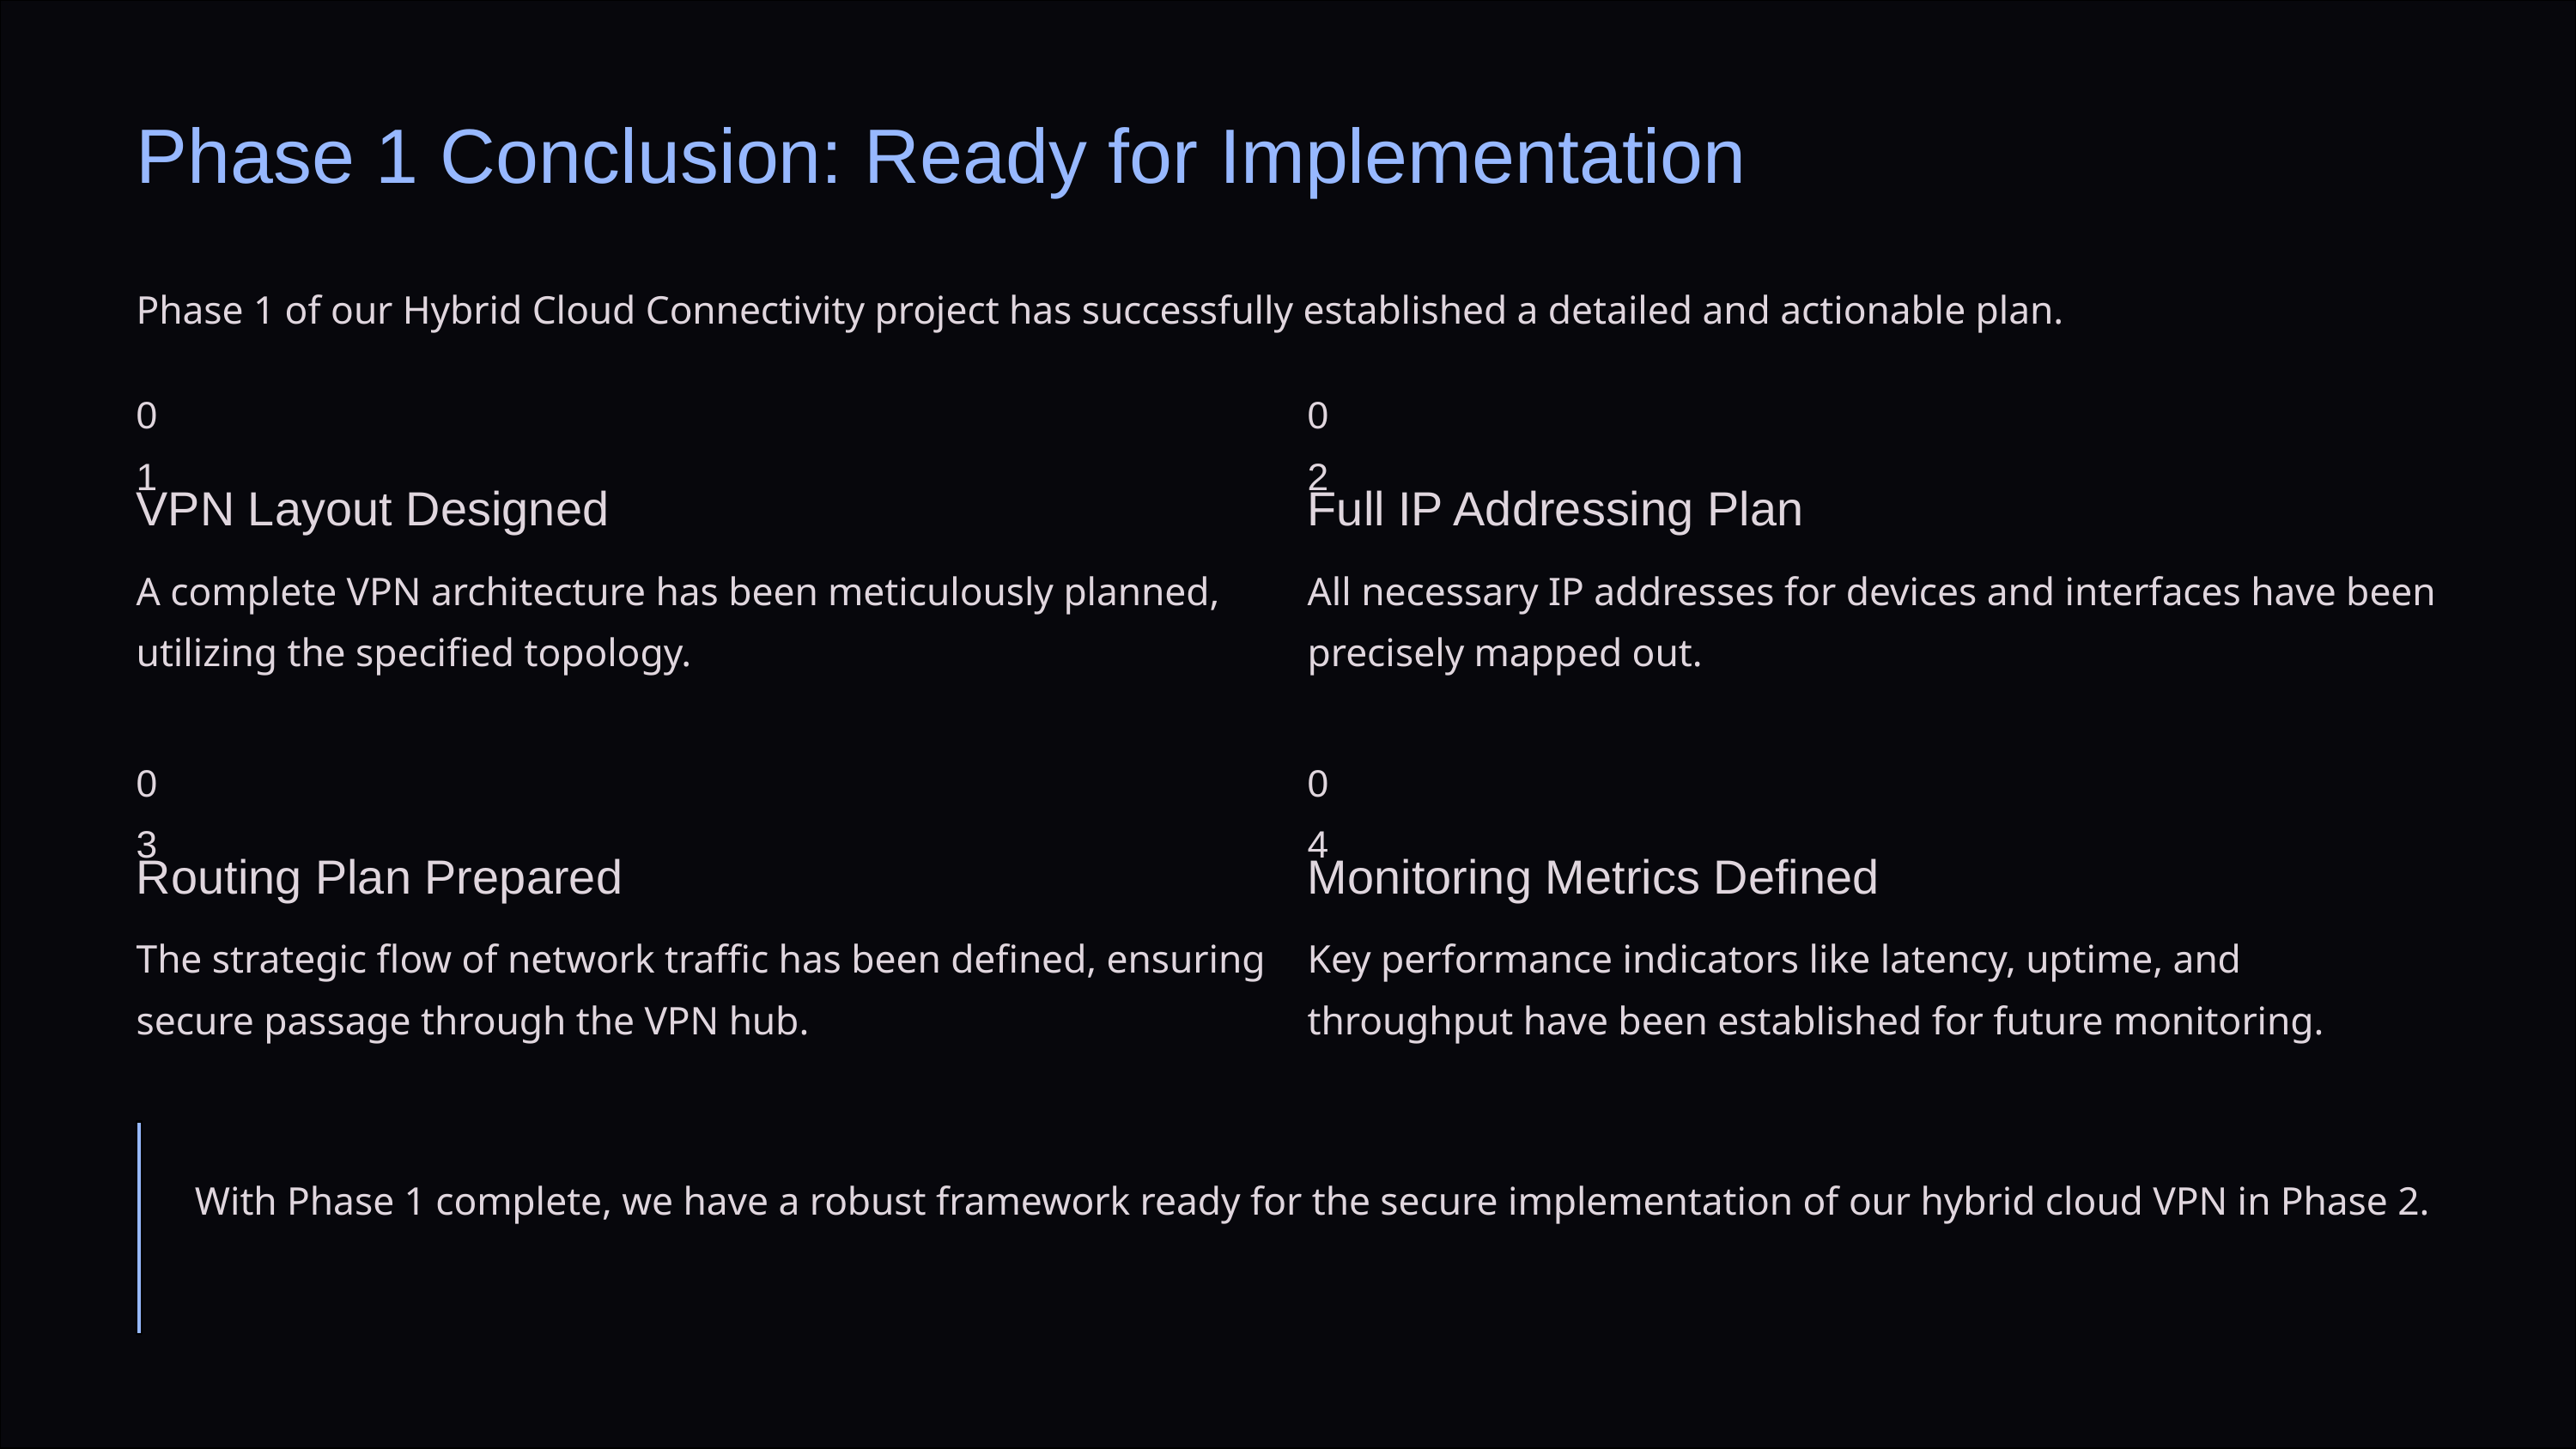

Phase 1 Conclusion: Ready for Implementation
Phase 1 of our Hybrid Cloud Connectivity project has successfully established a detailed and actionable plan.
01
02

VPN Layout Designed
Full IP Addressing Plan
A complete VPN architecture has been meticulously planned, utilizing the specified topology.
All necessary IP addresses for devices and interfaces have been precisely mapped out.
03
04

Routing Plan Prepared
Monitoring Metrics Defined
The strategic flow of network traffic has been defined, ensuring secure passage through the VPN hub.
Key performance indicators like latency, uptime, and throughput have been established for future monitoring.

With Phase 1 complete, we have a robust framework ready for the secure implementation of our hybrid cloud VPN in Phase 2.